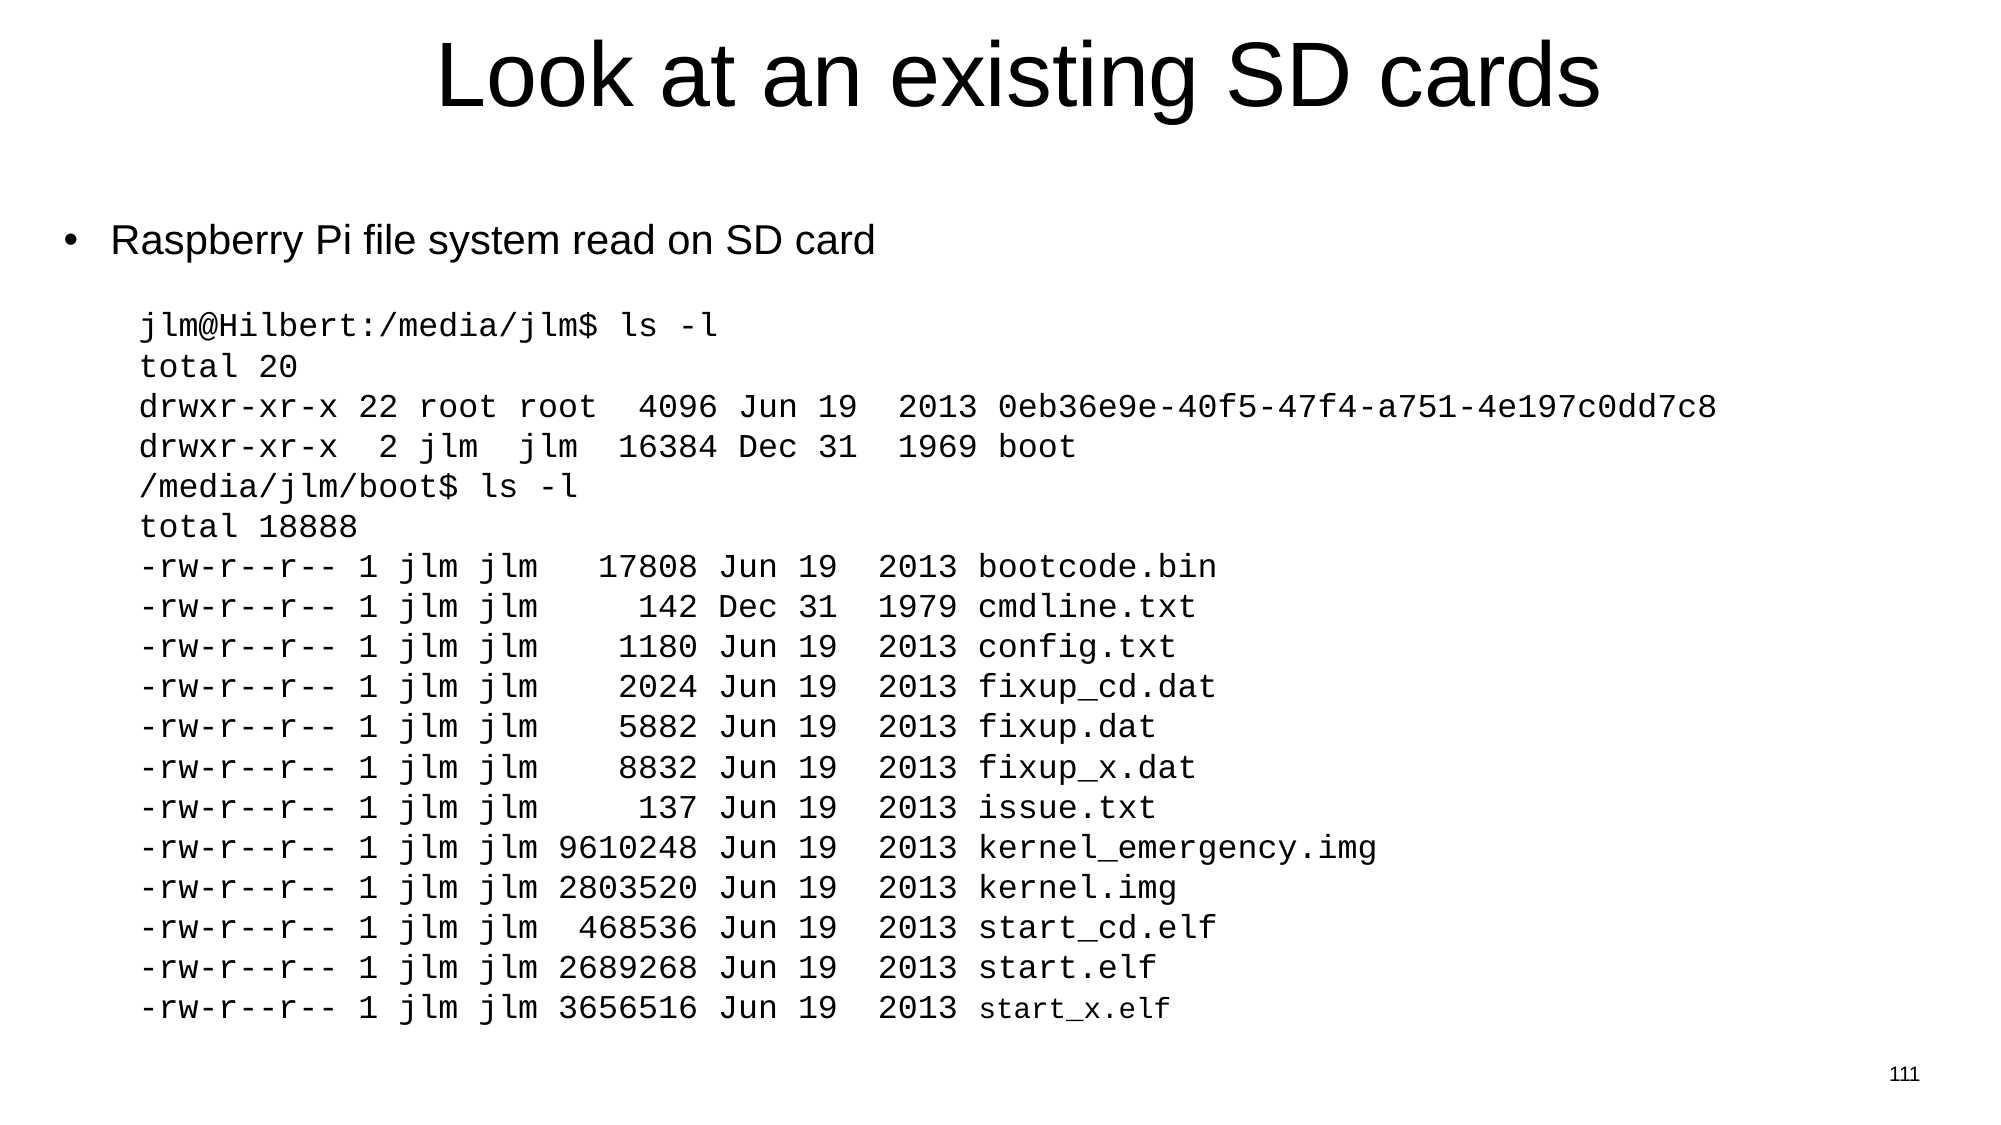

# Look at an existing SD cards
Raspberry Pi file system read on SD card

jlm@Hilbert:/media/jlm$ ls -l
total 20
drwxr-xr-x 22 root root  4096 Jun 19  2013 0eb36e9e-40f5-47f4-a751-4e197c0dd7c8
drwxr-xr-x  2 jlm  jlm  16384 Dec 31  1969 boot
/media/jlm/boot$ ls -l
total 18888
-rw-r--r-- 1 jlm jlm   17808 Jun 19  2013 bootcode.bin
-rw-r--r-- 1 jlm jlm     142 Dec 31  1979 cmdline.txt
-rw-r--r-- 1 jlm jlm    1180 Jun 19  2013 config.txt
-rw-r--r-- 1 jlm jlm    2024 Jun 19  2013 fixup_cd.dat
-rw-r--r-- 1 jlm jlm    5882 Jun 19  2013 fixup.dat
-rw-r--r-- 1 jlm jlm    8832 Jun 19  2013 fixup_x.dat
-rw-r--r-- 1 jlm jlm     137 Jun 19  2013 issue.txt
-rw-r--r-- 1 jlm jlm 9610248 Jun 19  2013 kernel_emergency.img
-rw-r--r-- 1 jlm jlm 2803520 Jun 19  2013 kernel.img
-rw-r--r-- 1 jlm jlm  468536 Jun 19  2013 start_cd.elf
-rw-r--r-- 1 jlm jlm 2689268 Jun 19  2013 start.elf
-rw-r--r-- 1 jlm jlm 3656516 Jun 19  2013 start_x.elf

111